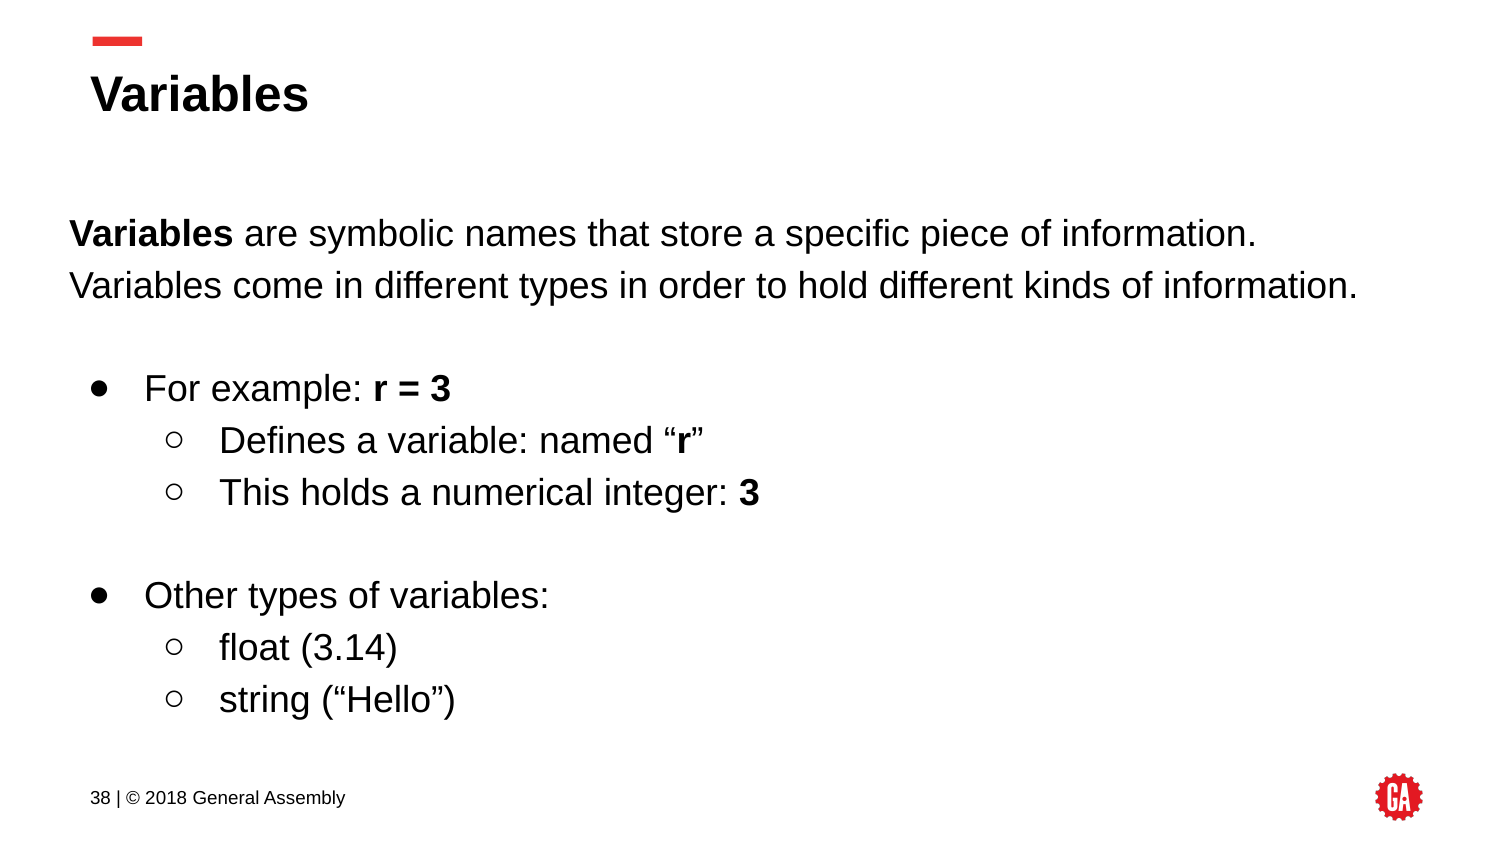

# Variables

Variables are symbolic names that store a specific piece of information. Variables come in different types in order to hold different kinds of information.

For example: r = 3
Defines a variable: named “r”
This holds a numerical integer: 3

Other types of variables:
float (3.14)
string (“Hello”)

38 | © 2018 General Assembly